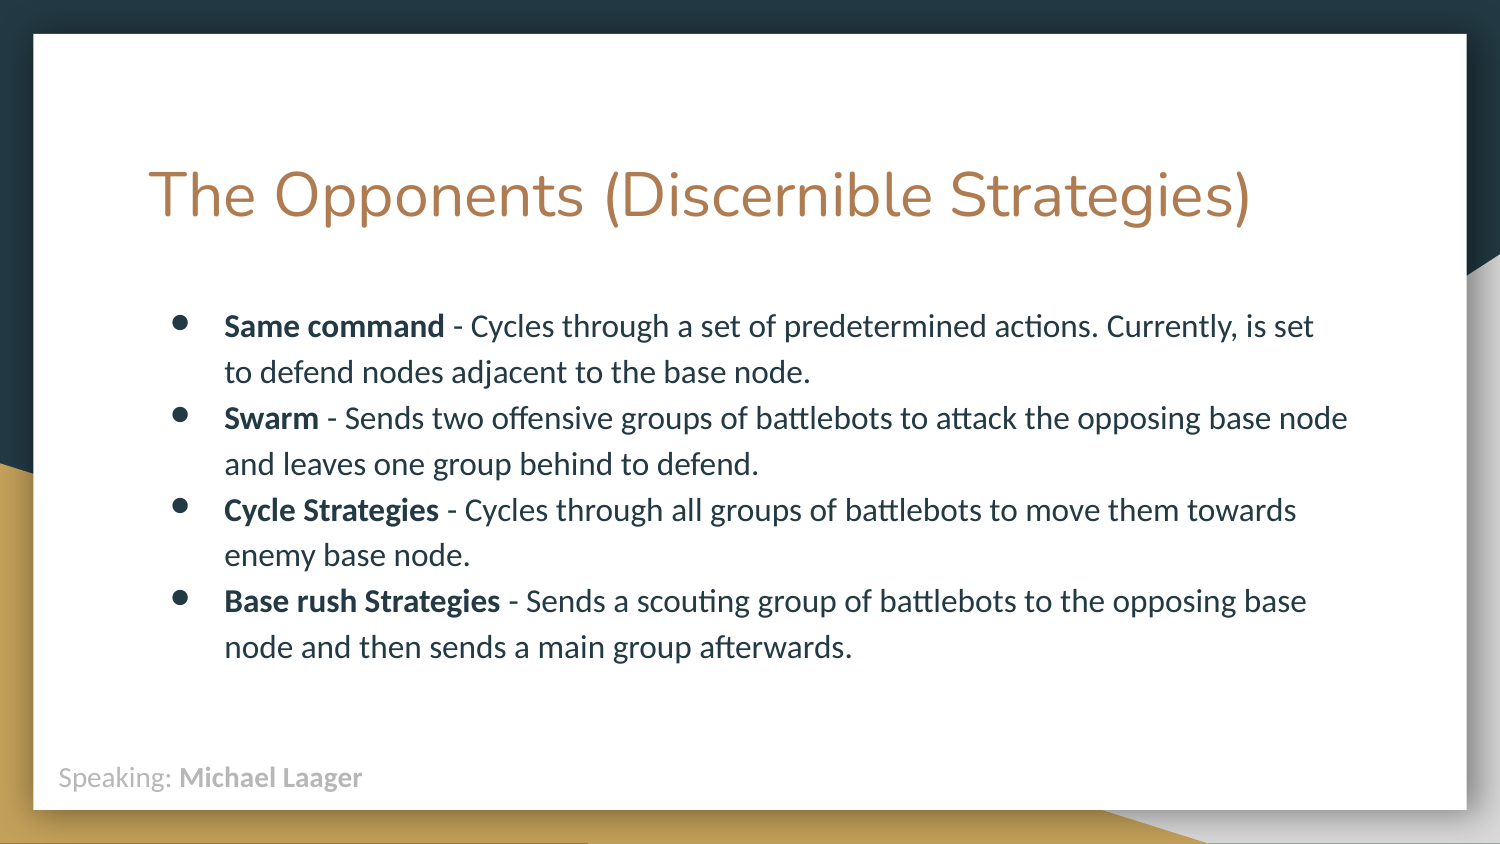

# The Opponents (Discernible Strategies)
Same command - Cycles through a set of predetermined actions. Currently, is set to defend nodes adjacent to the base node.
Swarm - Sends two offensive groups of battlebots to attack the opposing base node and leaves one group behind to defend.
Cycle Strategies - Cycles through all groups of battlebots to move them towards enemy base node.
Base rush Strategies - Sends a scouting group of battlebots to the opposing base node and then sends a main group afterwards.
Speaking: Michael Laager